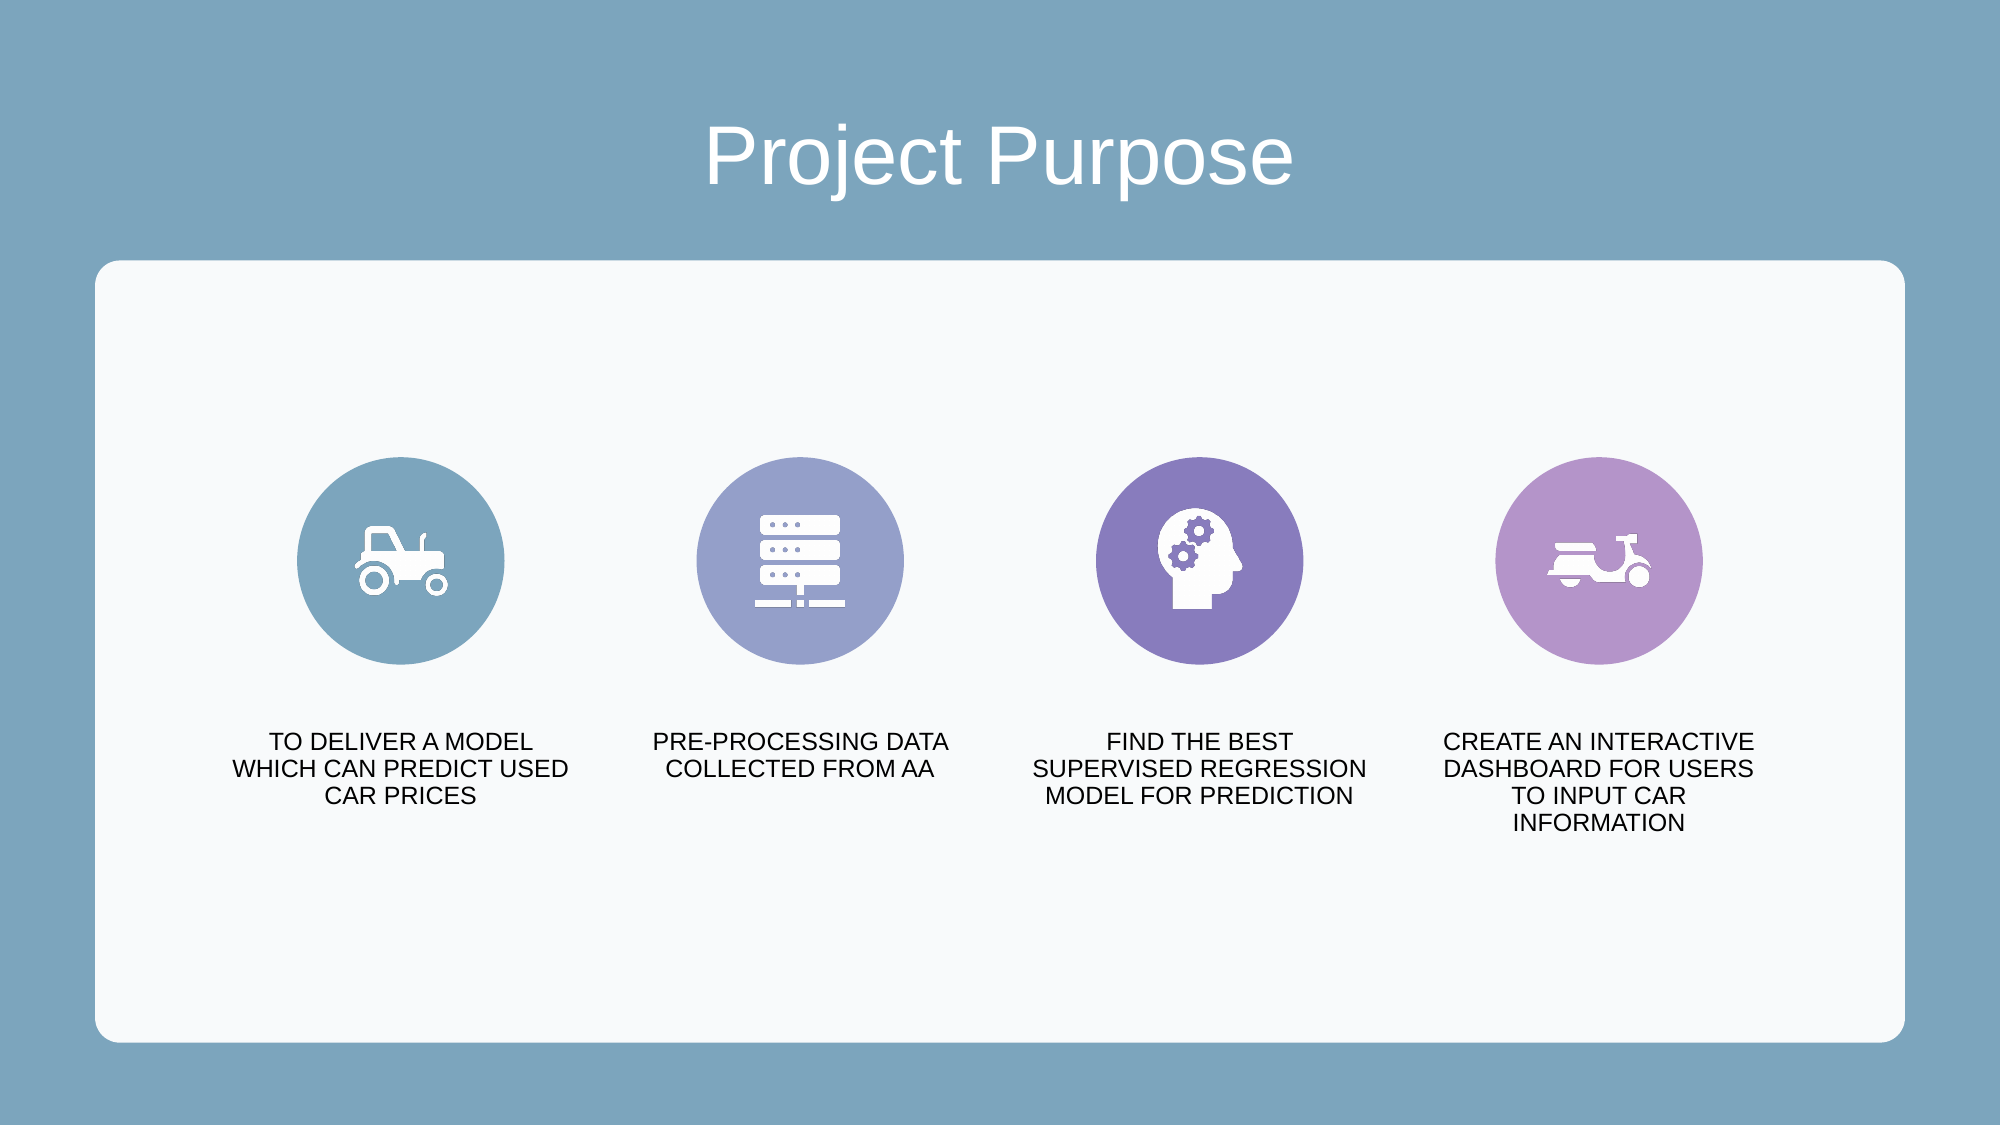

# Project Purpose

to deliver a model which can predict used car prices
Pre-processing data collected from AA
Find the best supervised regression model for prediction
Create an interactive dashboard for users to input car information